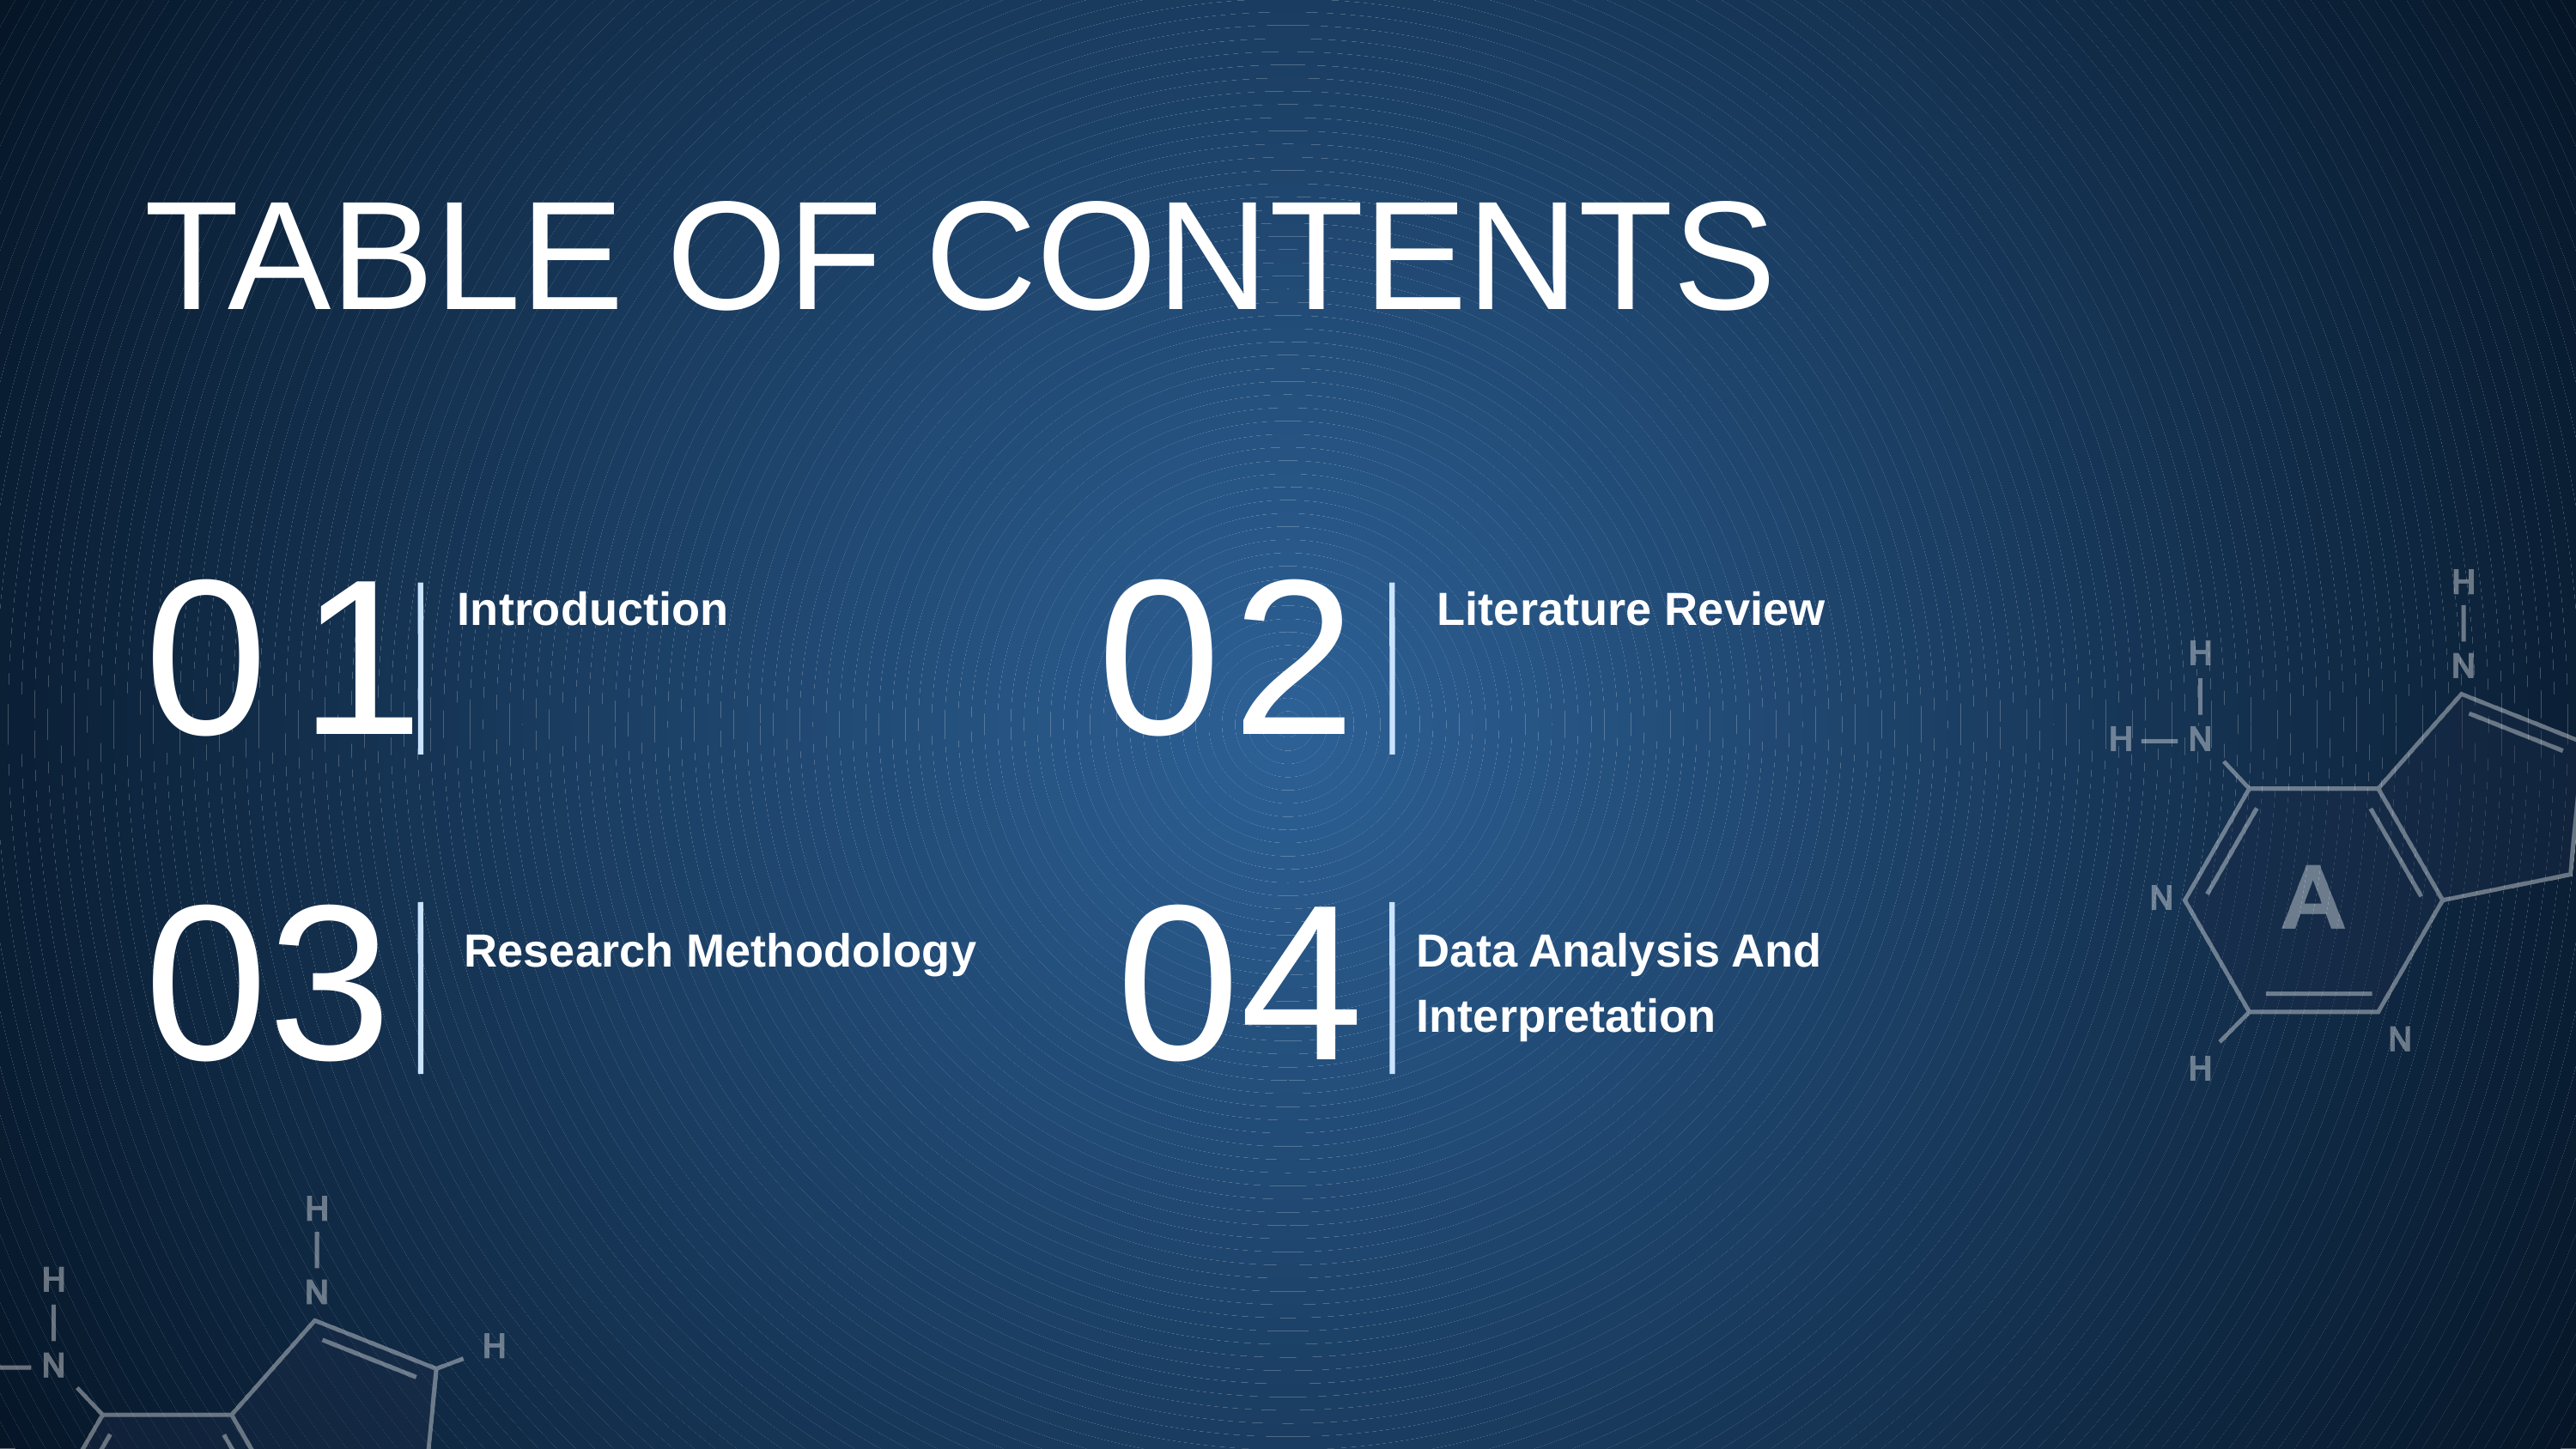

TABLE OF CONTENTS
01
02
Introduction
Literature Review

03
04

Research Methodology
Data Analysis And Interpretation